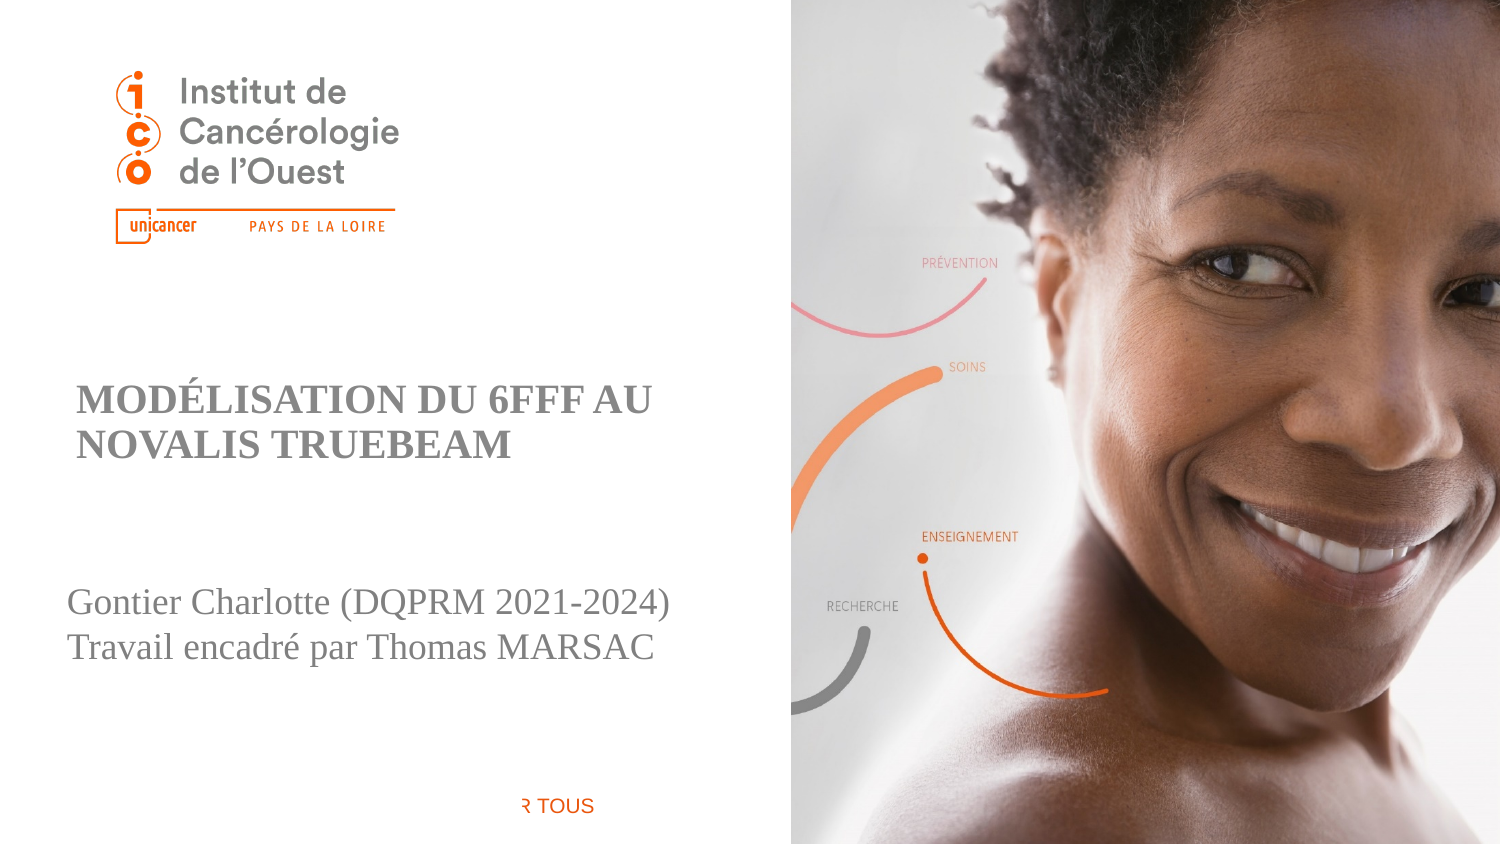

Modélisation du 6FFF au novalis truebeam
Gontier Charlotte (DQPRM 2021-2024)
Travail encadré par Thomas MARSAC